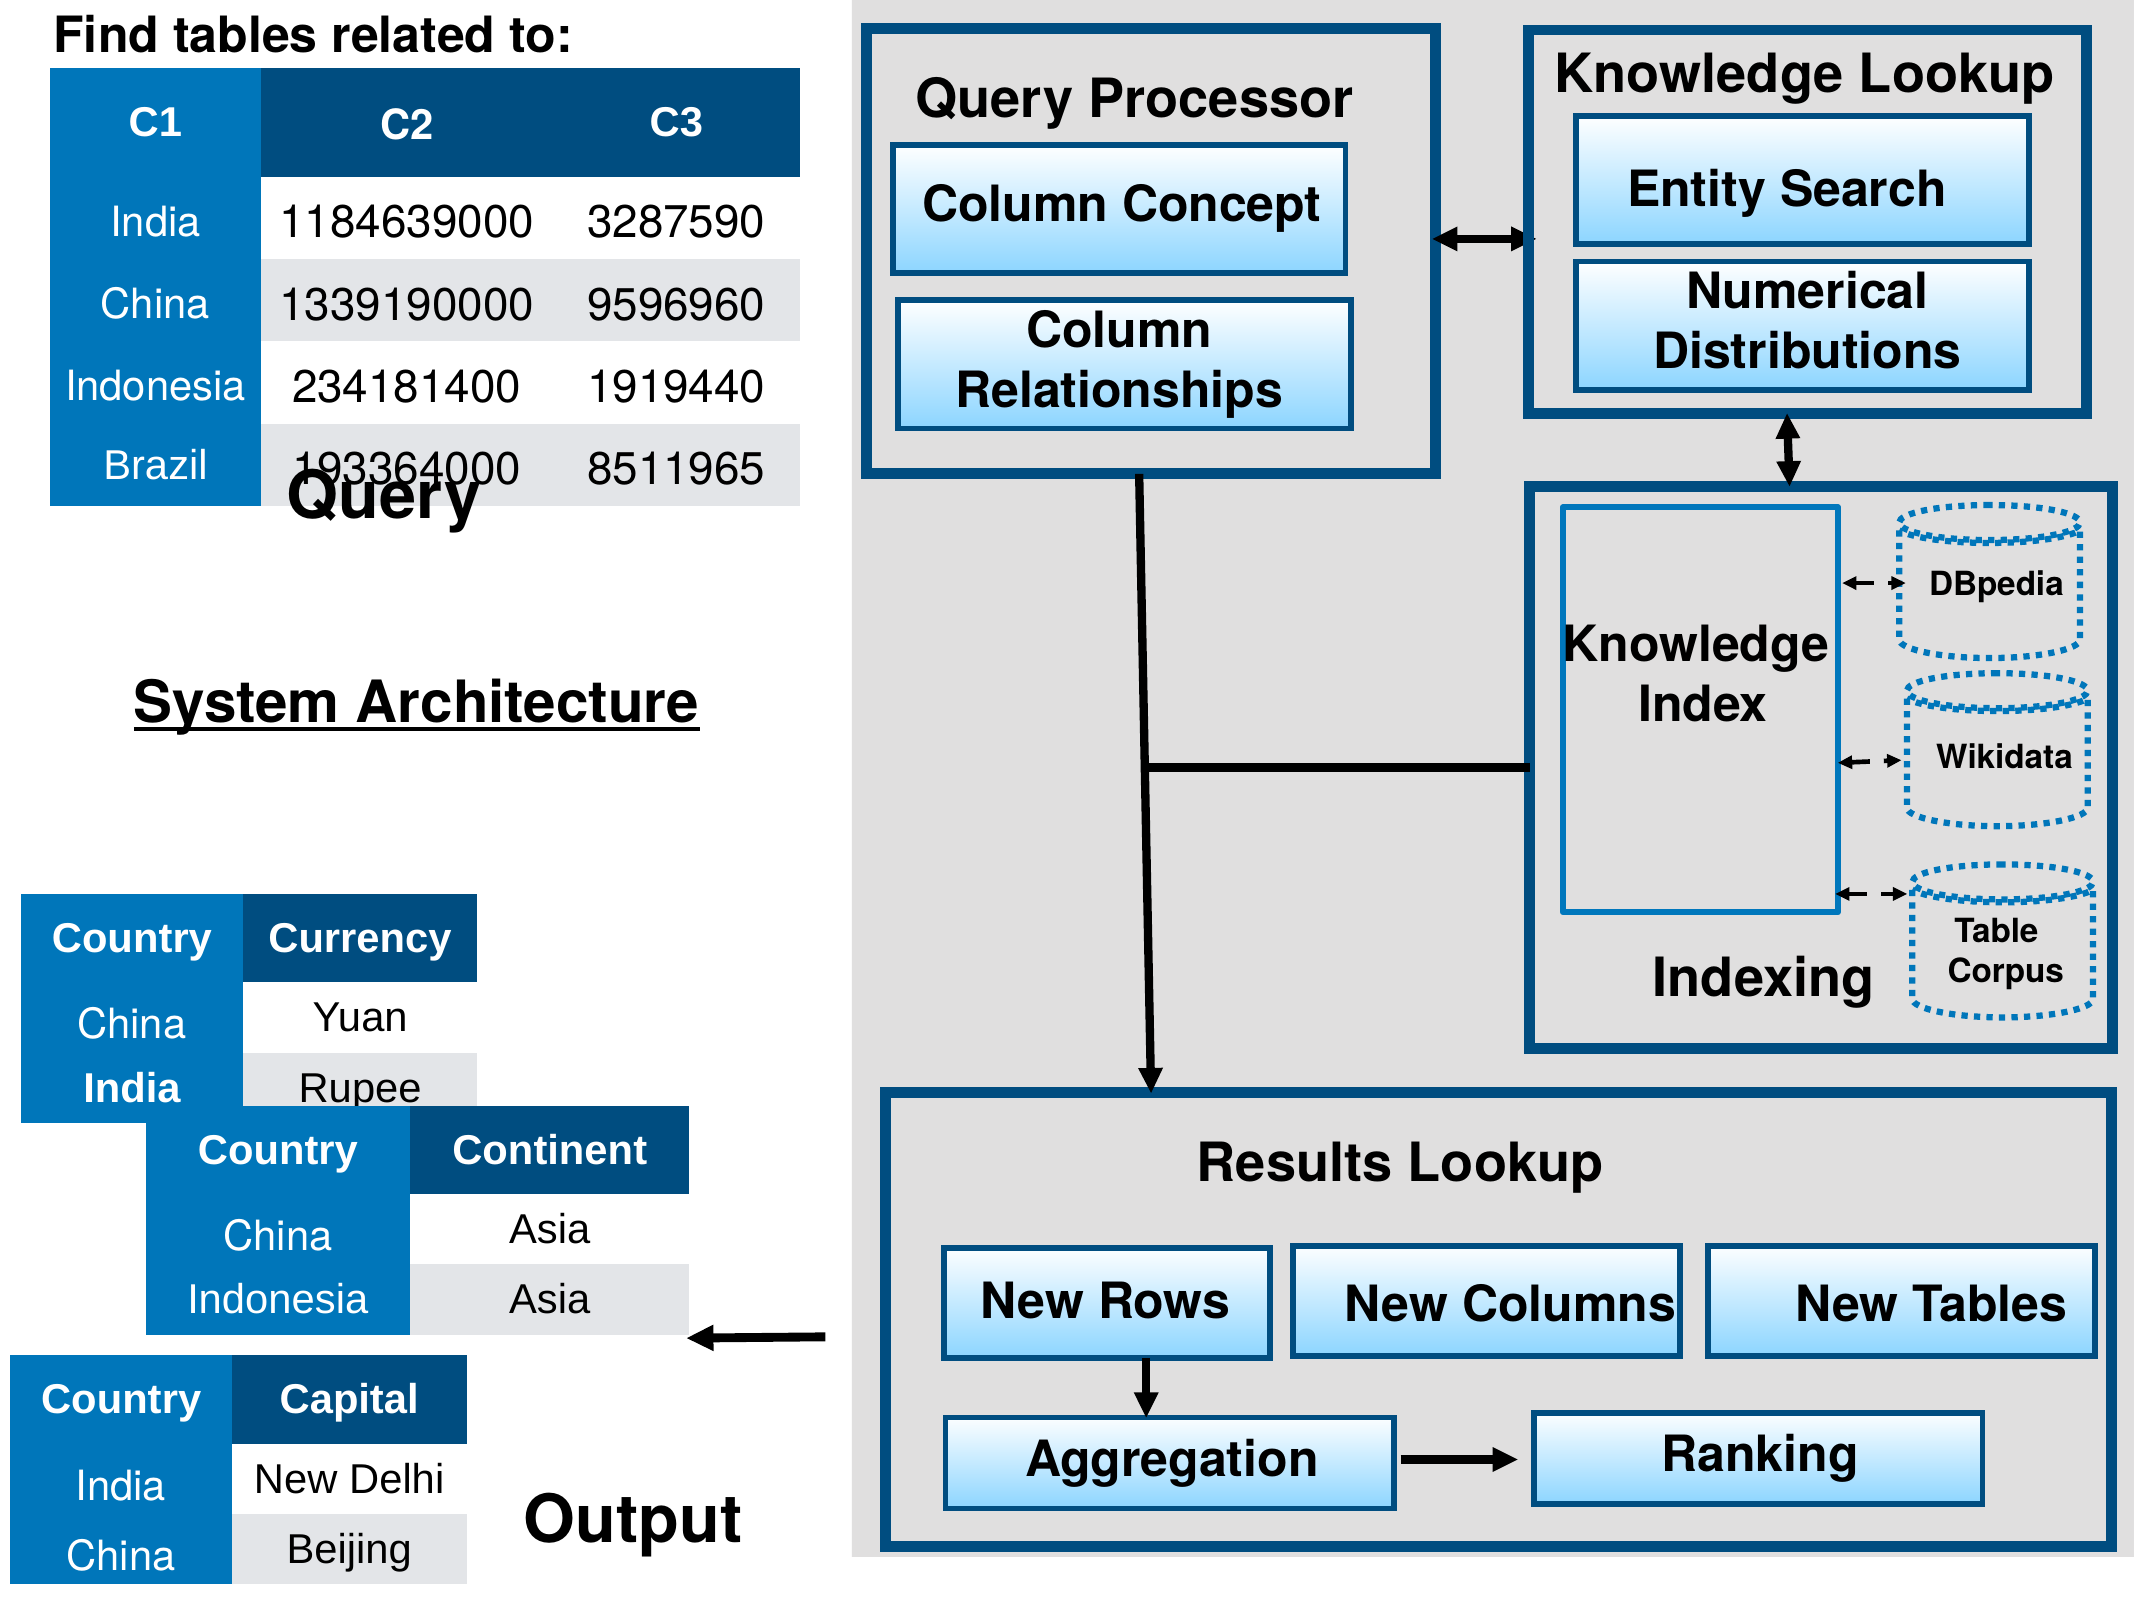

Find tables related to:

Knowledge Lookup
Query Processor
| C1 | C2 | C3 |
| --- | --- | --- |
| India | 1184639000 | 3287590 |
| China | 1339190000 | 9596960 |
| Indonesia | 234181400 | 1919440 |
| Brazil | 193364000 | 8511965 |

Entity Search
Column Concept

Numerical Distributions

Column Relationships

Query

DBpedia
Knowledge
Index
System Architecture

Wikidata

| Country | Currency |
| --- | --- |
| China | Yuan |
| India | Rupee |
Table
Corpus
Indexing

| Country | Continent |
| --- | --- |
| China | Asia |
| Indonesia | Asia |
Results Lookup

New Rows
New Columns
New Tables
| Country | Capital |
| --- | --- |
| India | New Delhi |
| China | Beijing |
Ranking

Aggregation

Output